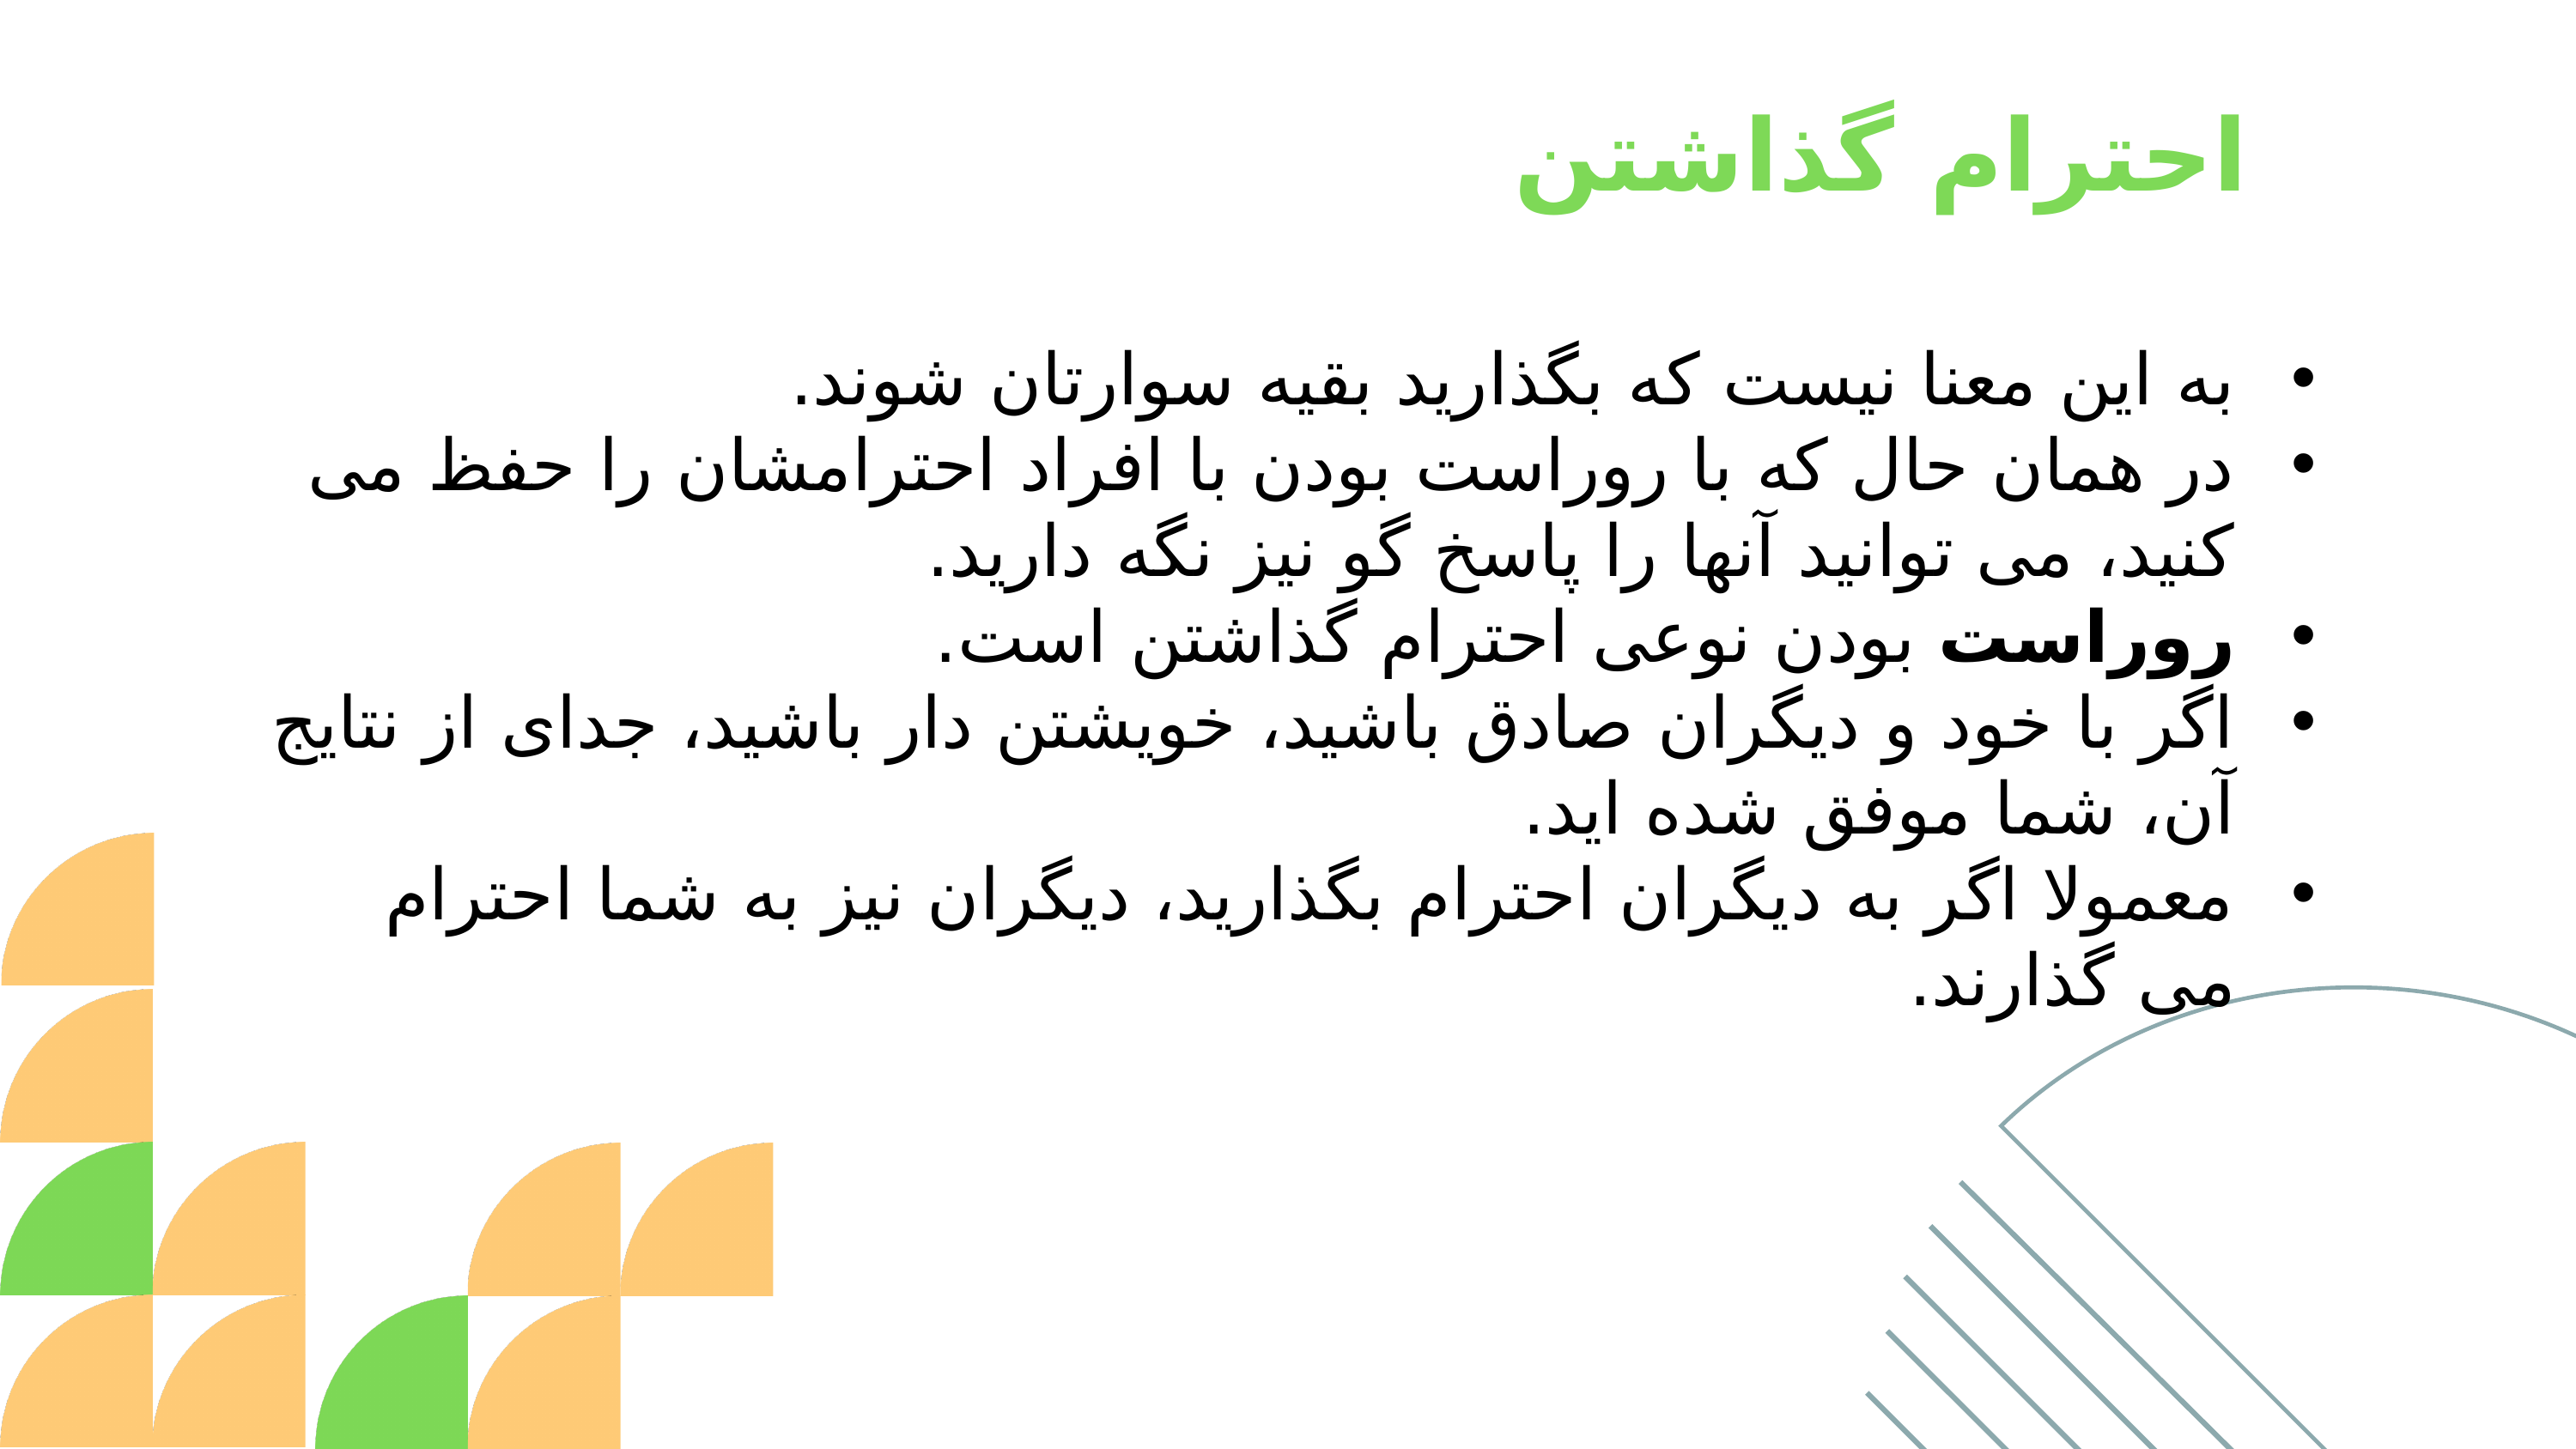

احترام گذاشتن
به این معنا نیست که بگذارید بقیه سوارتان شوند.
در همان حال که با روراست بودن با افراد احترامشان را حفظ می کنید، می توانید آنها را پاسخ گو نیز نگه دارید.
روراست بودن نوعی احترام گذاشتن است.
اگر با خود و دیگران صادق باشید، خویشتن دار باشید، جدای از نتایج آن، شما موفق شده اید.
معمولا اگر به دیگران احترام بگذارید، دیگران نیز به شما احترام می گذارند.